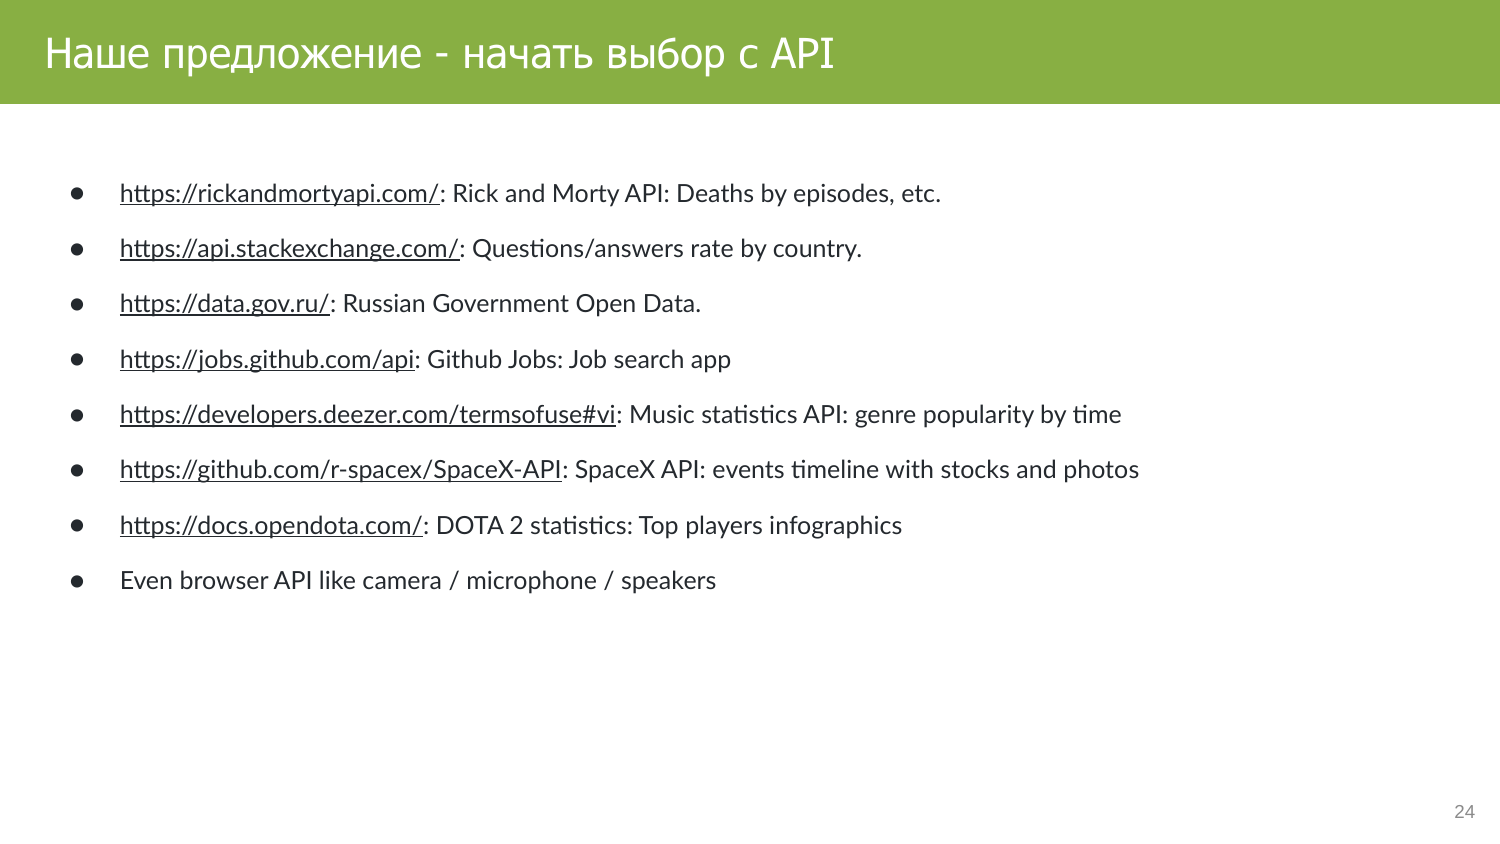

Наше предложение - начать выбор с API

https://rickandmortyapi.com/: Rick and Morty API: Deaths by episodes, etc.
https://api.stackexchange.com/: Questions/answers rate by country.
https://data.gov.ru/: Russian Government Open Data.
https://jobs.github.com/api: Github Jobs: Job search app
https://developers.deezer.com/termsofuse#vi: Music statistics API: genre popularity by time
https://github.com/r-spacex/SpaceX-API: SpaceX API: events timeline with stocks and photos
https://docs.opendota.com/: DOTA 2 statistics: Top players infographics
Even browser API like camera / microphone / speakers
24